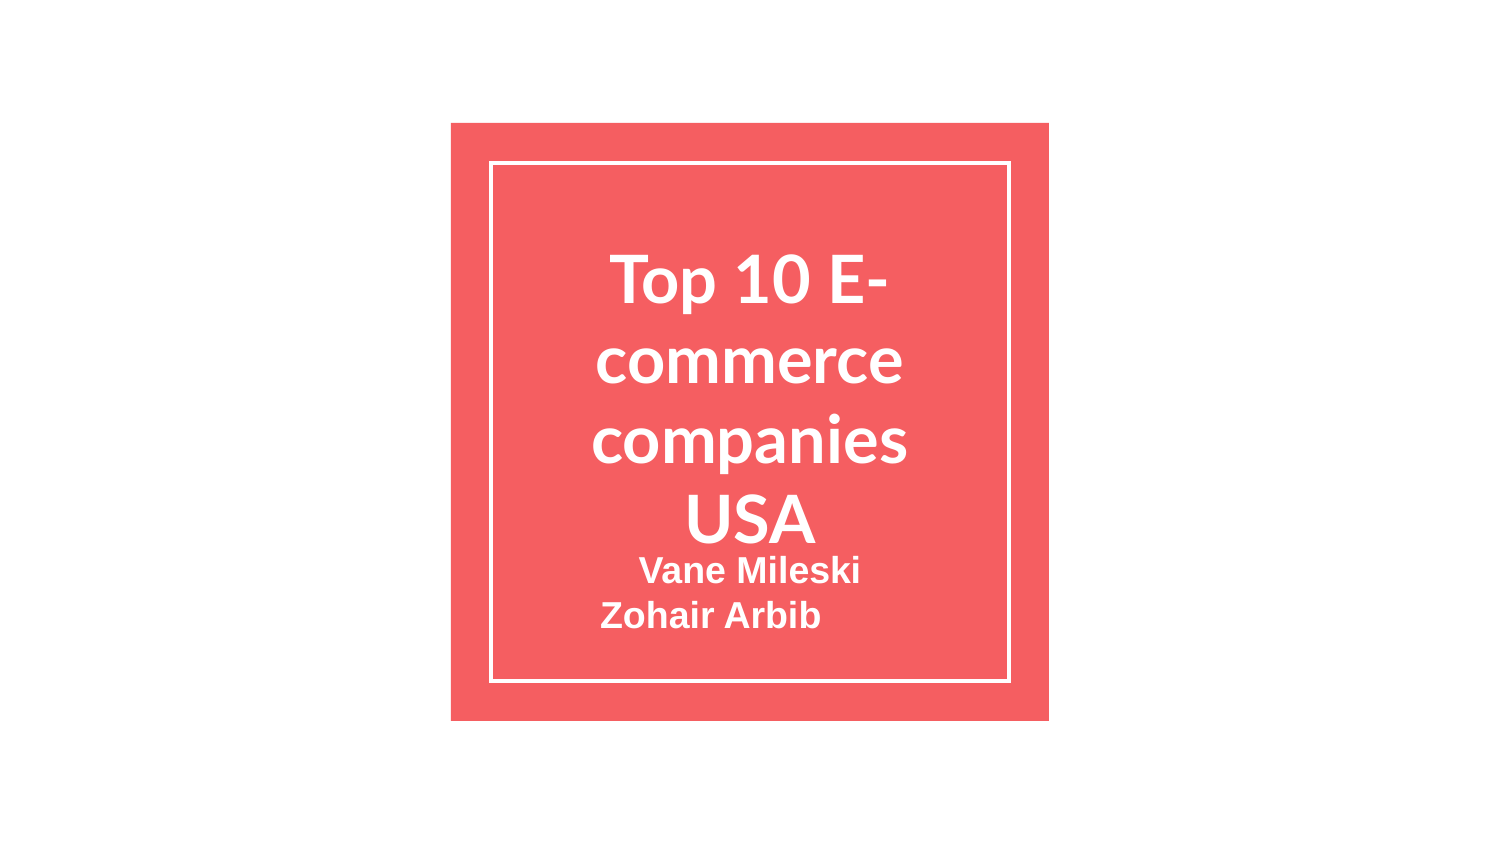

# Top 10 E-commerce companies USA
Vane Mileski
Zohair Arbib